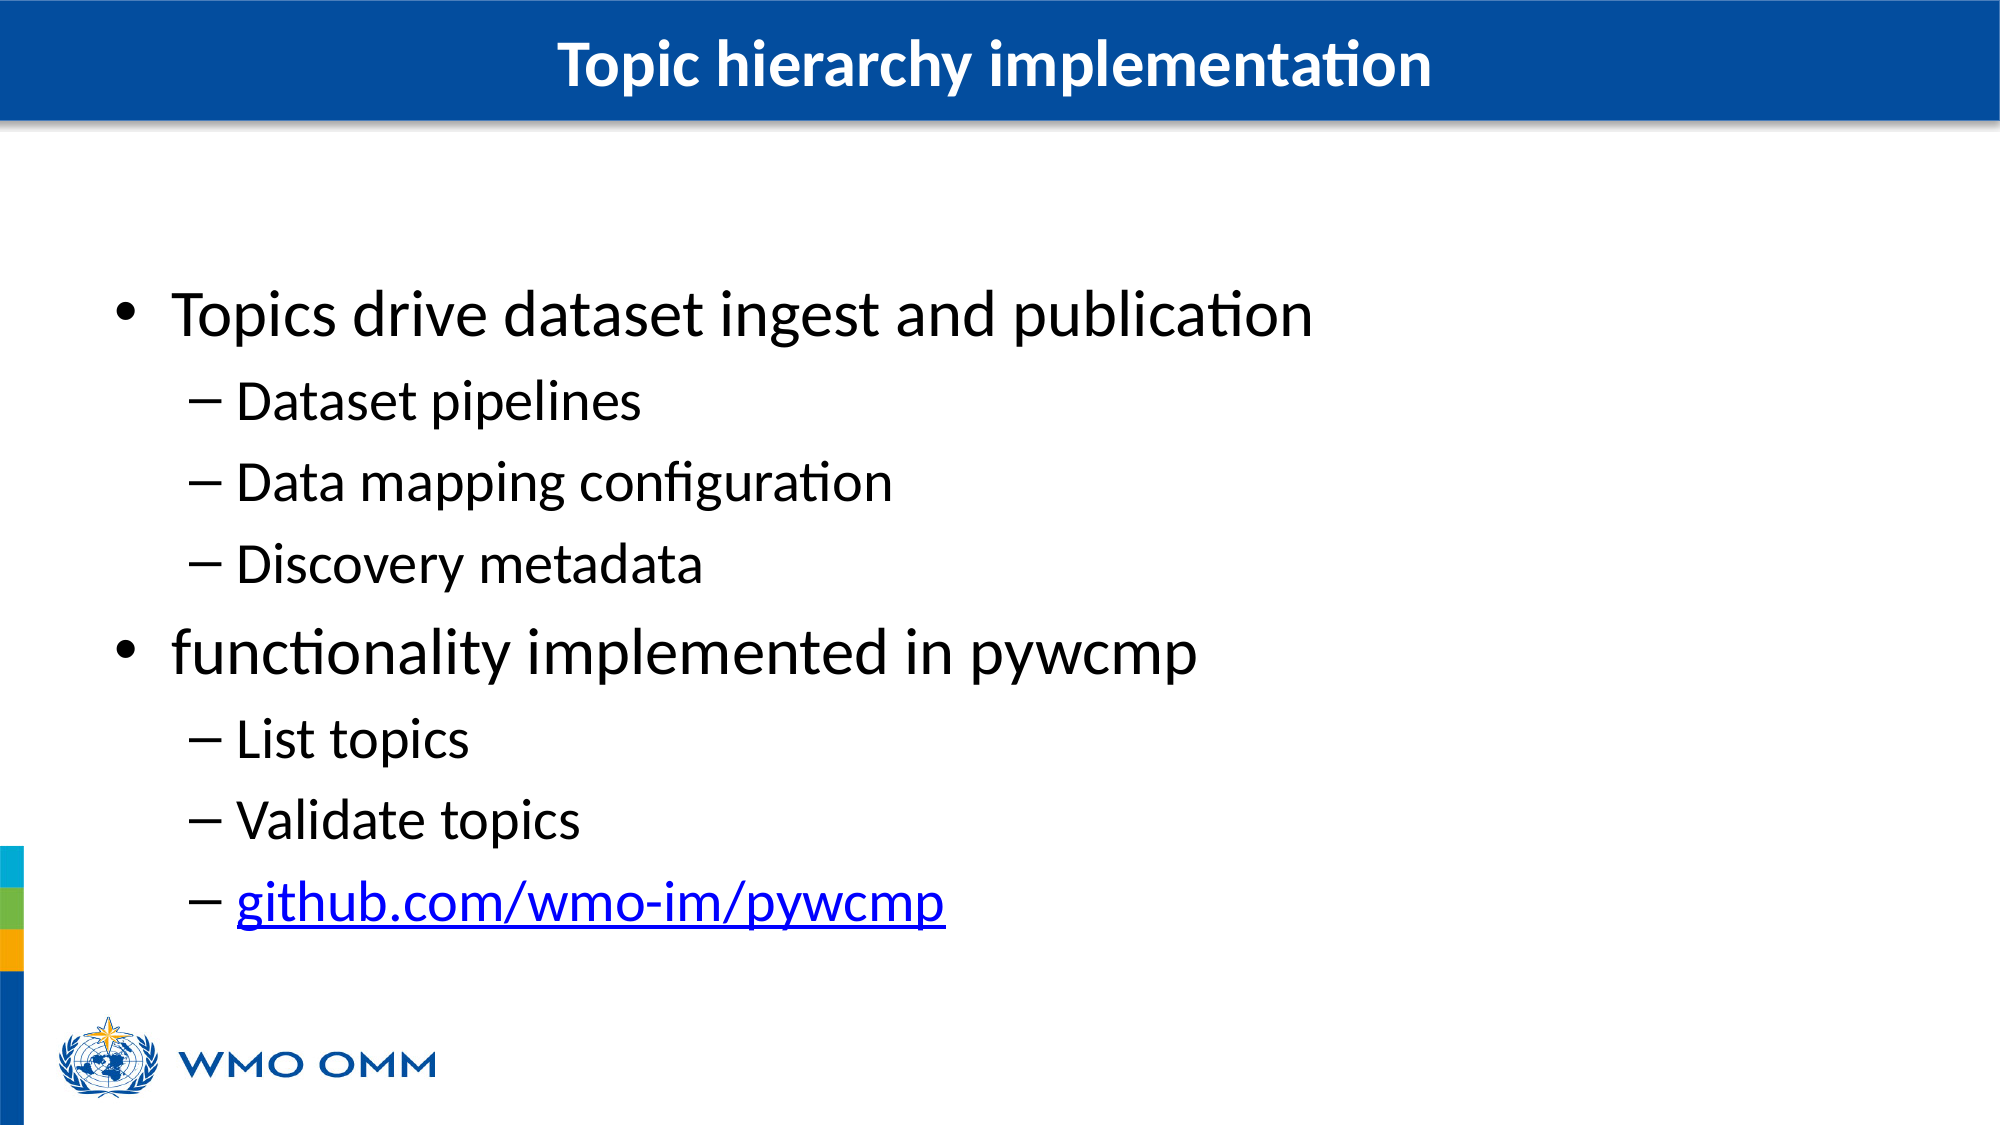

Topic hierarchy implementation
Topics drive dataset ingest and publication
Dataset pipelines
Data mapping configuration
Discovery metadata
functionality implemented in pywcmp
List topics
Validate topics
github.com/wmo-im/pywcmp